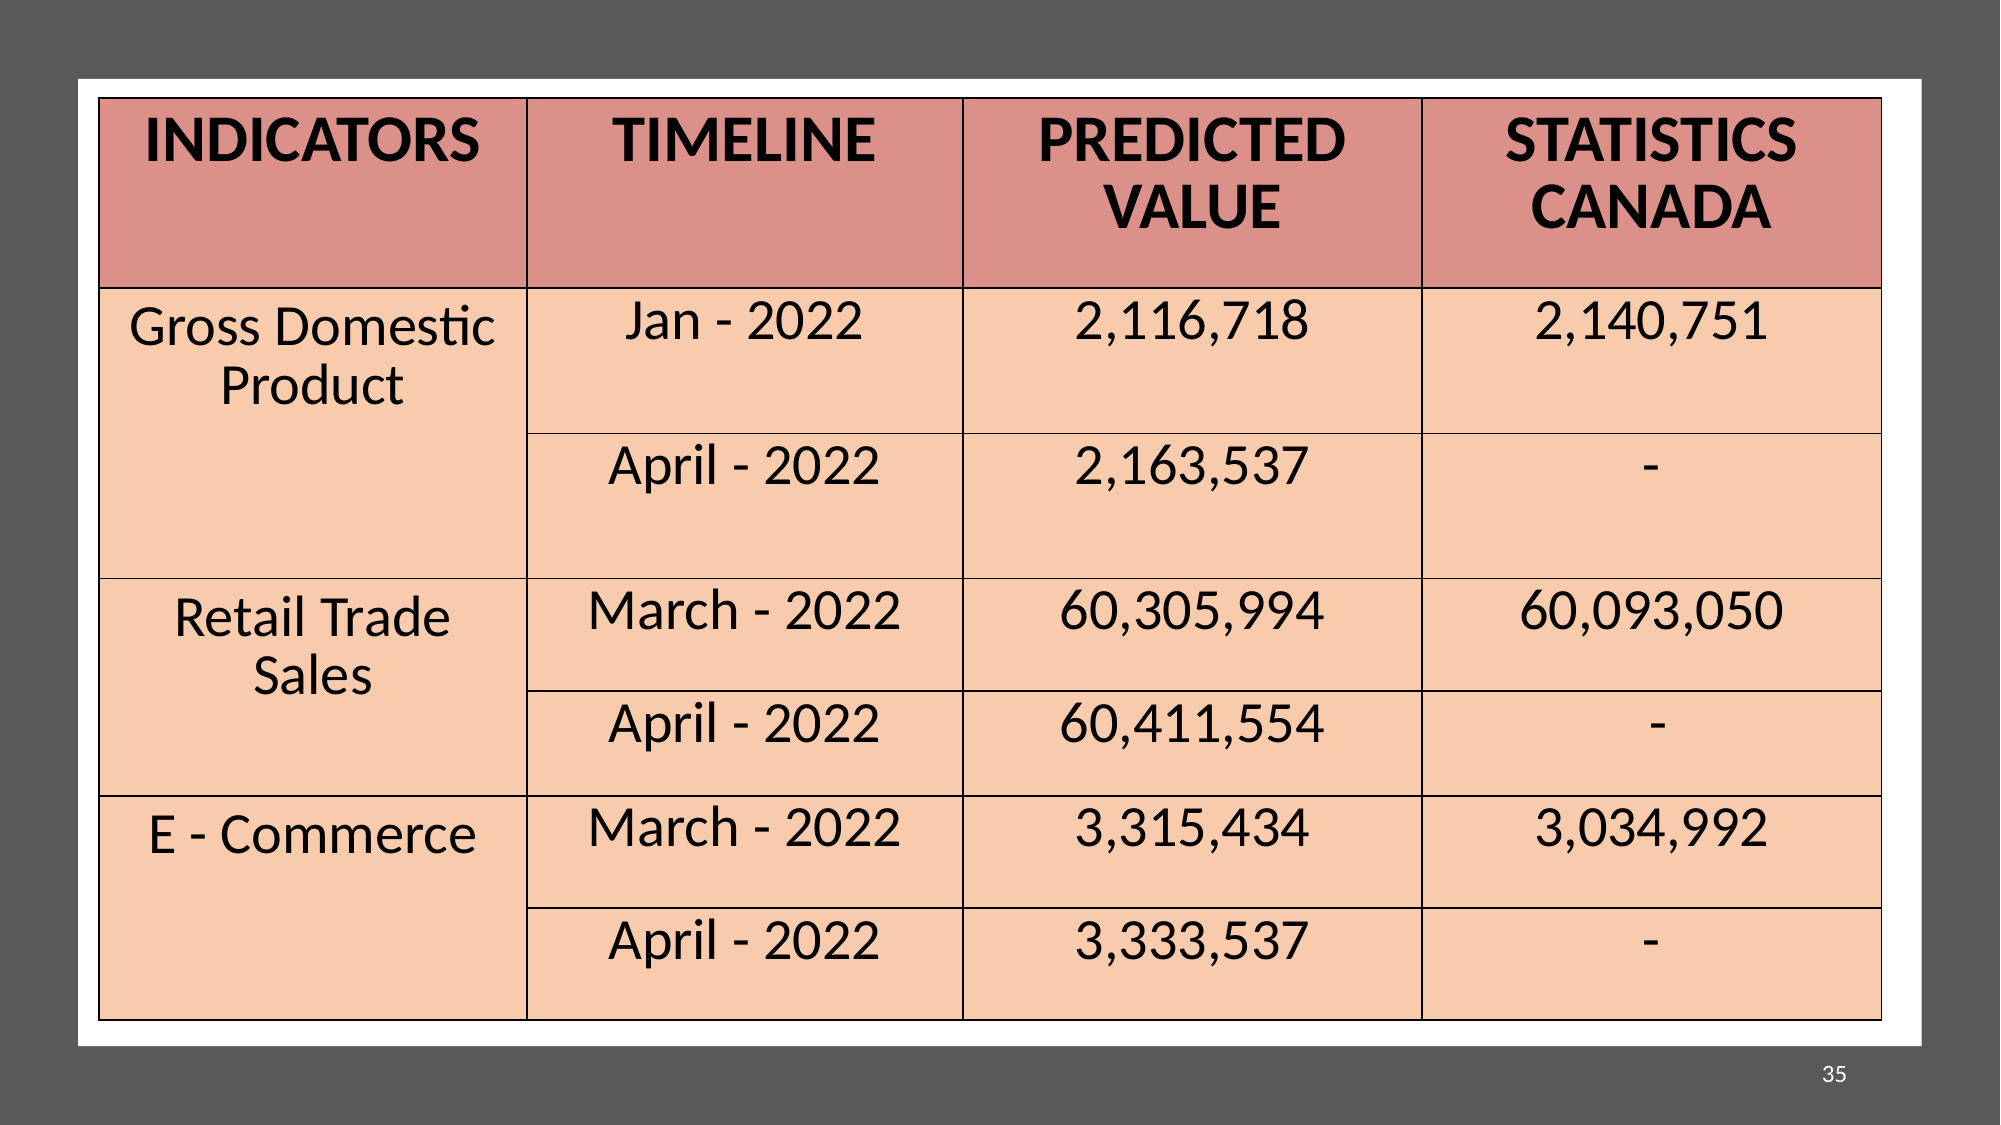

| INDICATORS | TIMELINE | PREDICTED VALUE | STATISTICS CANADA |
| --- | --- | --- | --- |
| Gross Domestic Product | Jan - 2022 | 2,116,718 | 2,140,751 |
|  | April - 2022 | 2,163,537 | - |
| Retail Trade Sales | March - 2022 | 60,305,994 | 60,093,050 |
|  | April - 2022 | 60,411,554 | - |
| E - Commerce | March - 2022 | 3,315,434 | 3,034,992 |
|  | April - 2022 | 3,333,537 | - |
35